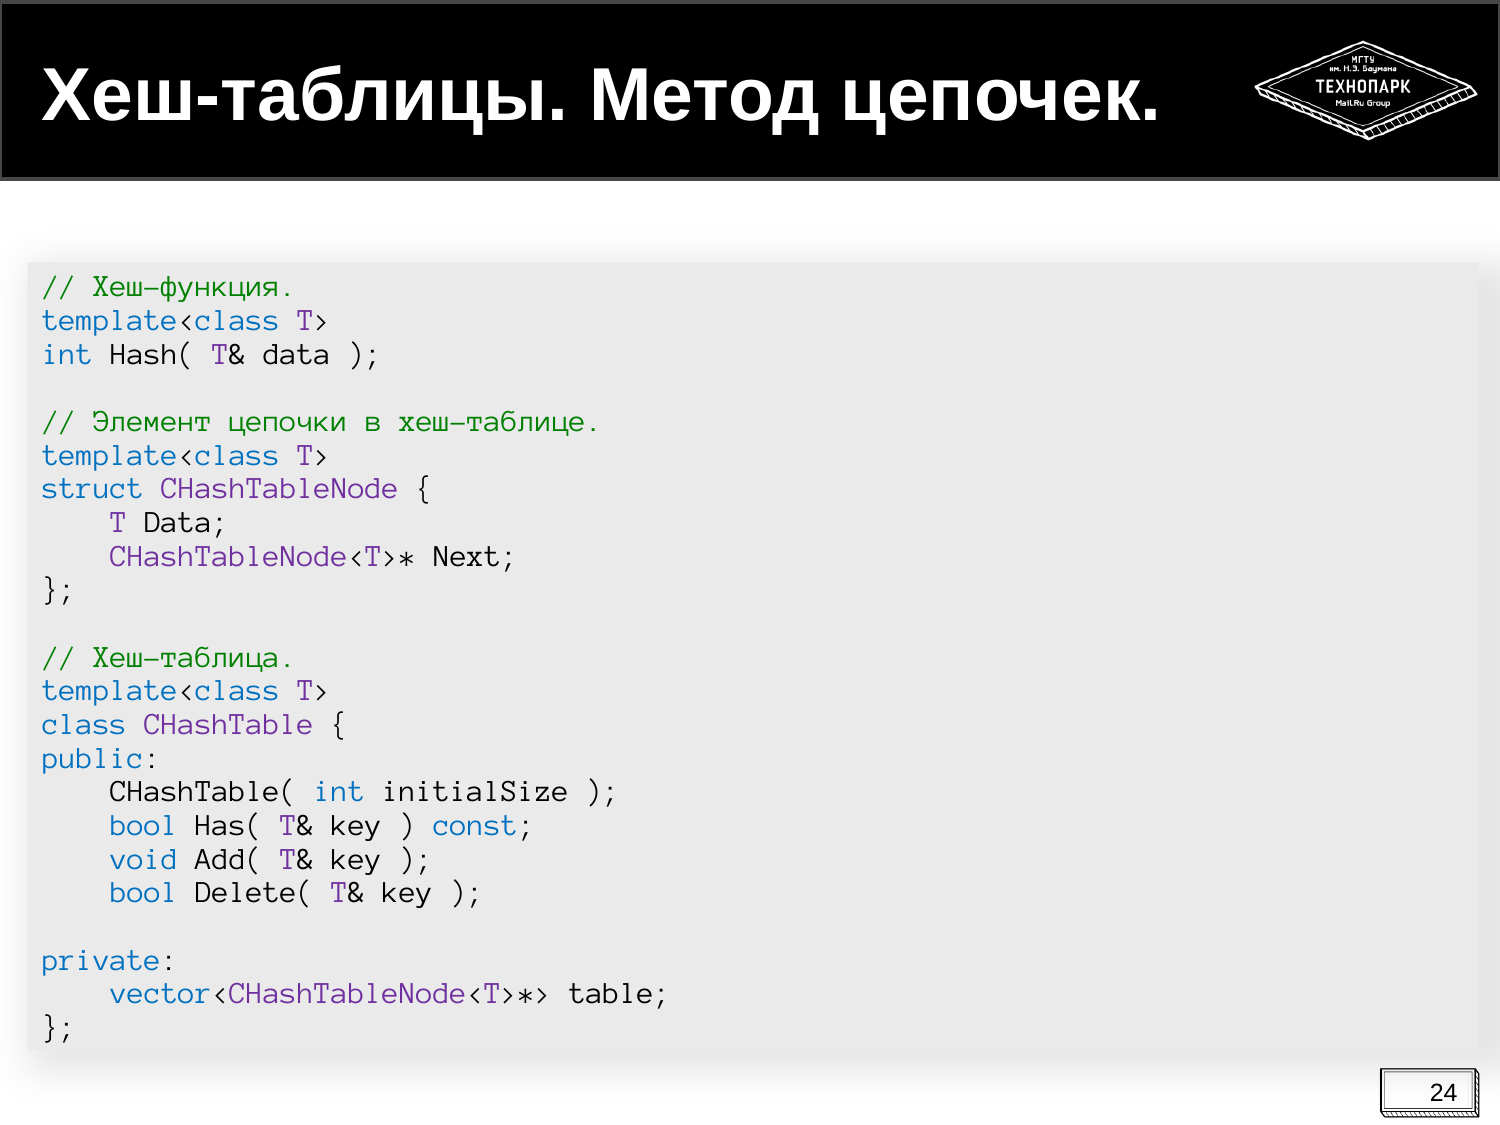

# Хеш-таблицы. Метод цепочек.
// Хеш-функция.
template<class T>
int Hash( T& data );

// Элемент цепочки в хеш-таблице.
template<class T>
struct CHashTableNode {
    T Data;
    CHashTableNode<T>* Next;
};

// Хеш-таблица.
template<class T>
class CHashTable {
public:
    CHashTable( int initialSize );
    bool Has( T& key ) const;
    void Add( T& key );
    bool Delete( T& key );

private:
    vector<CHashTableNode<T>*> table;
};
24